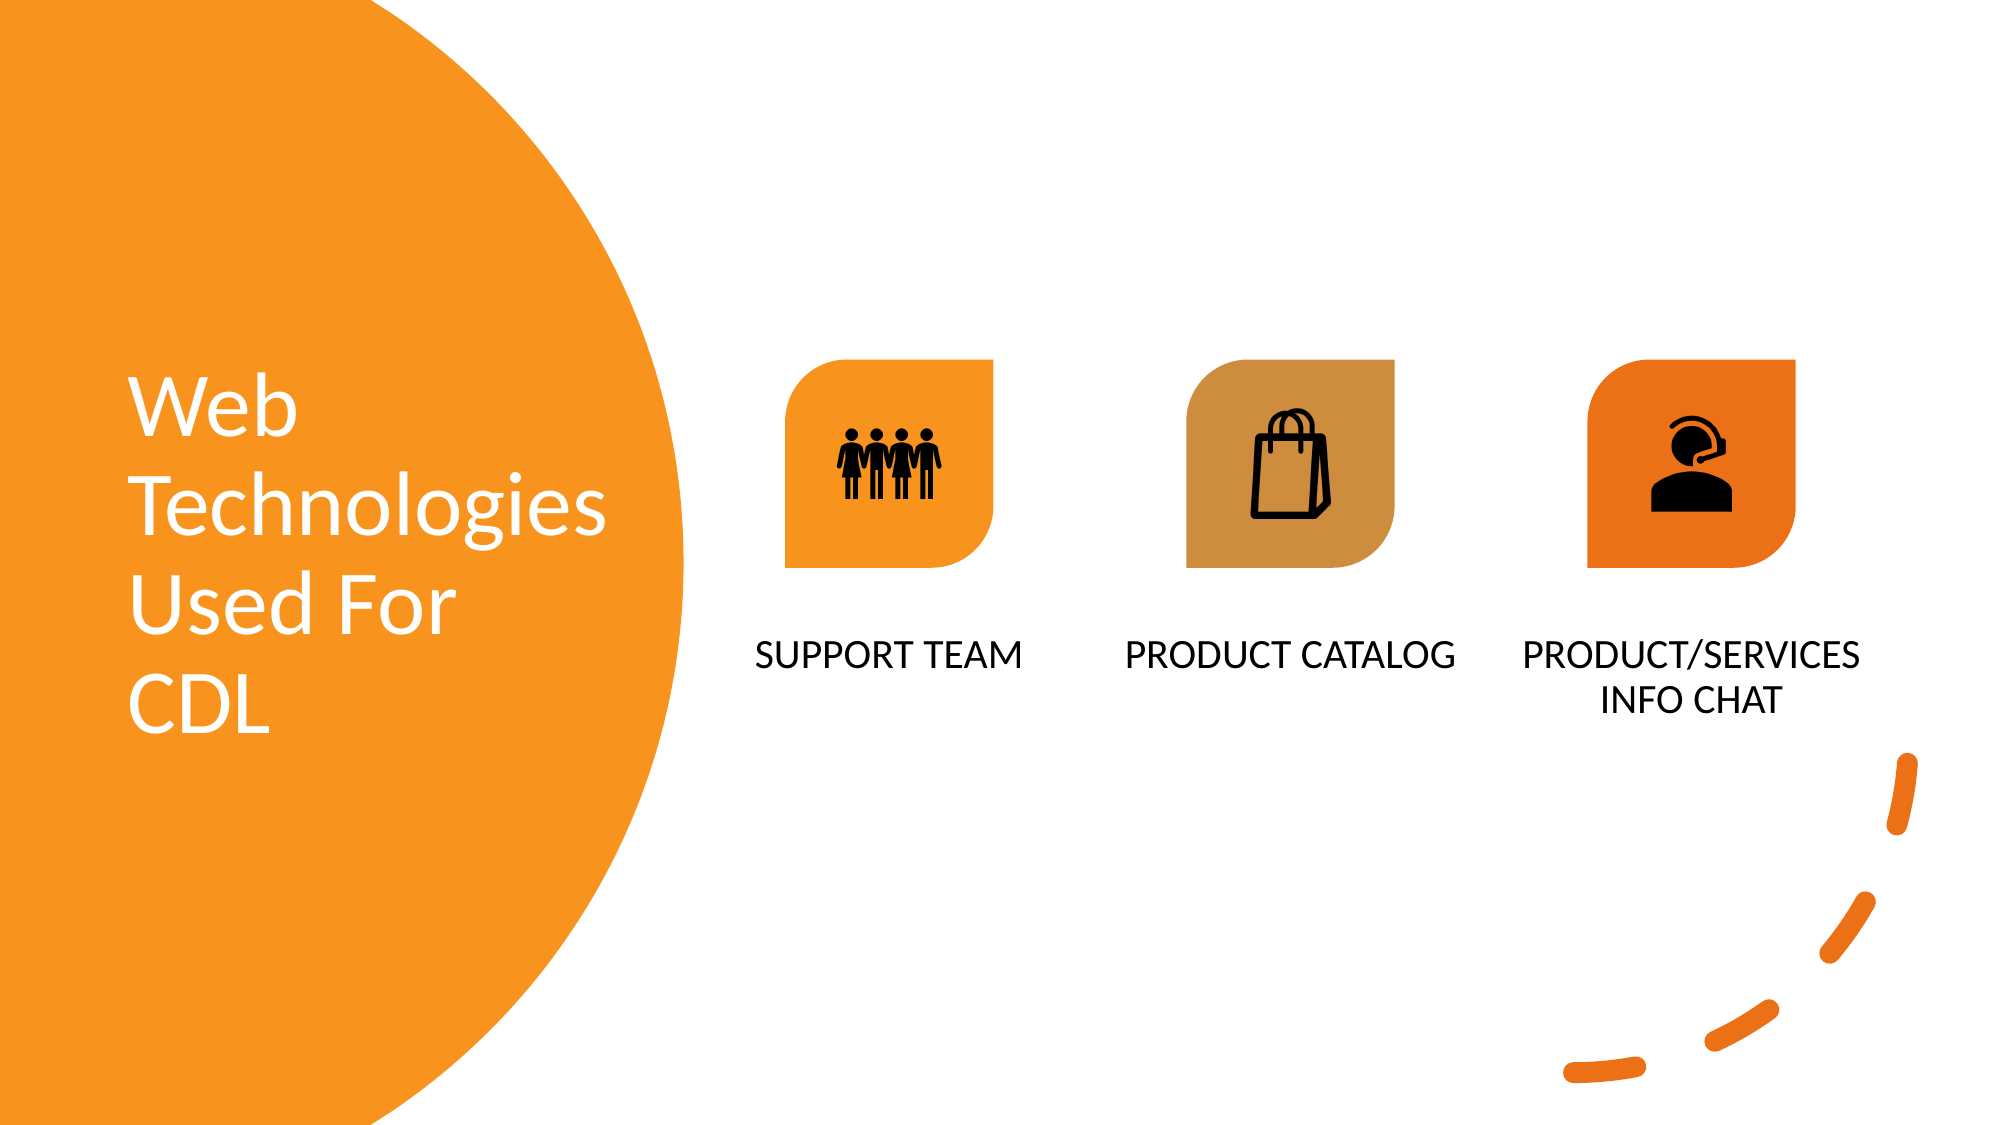

Support Team
Product Catalog
Product/services info chat
# Web Technologies Used For CDL